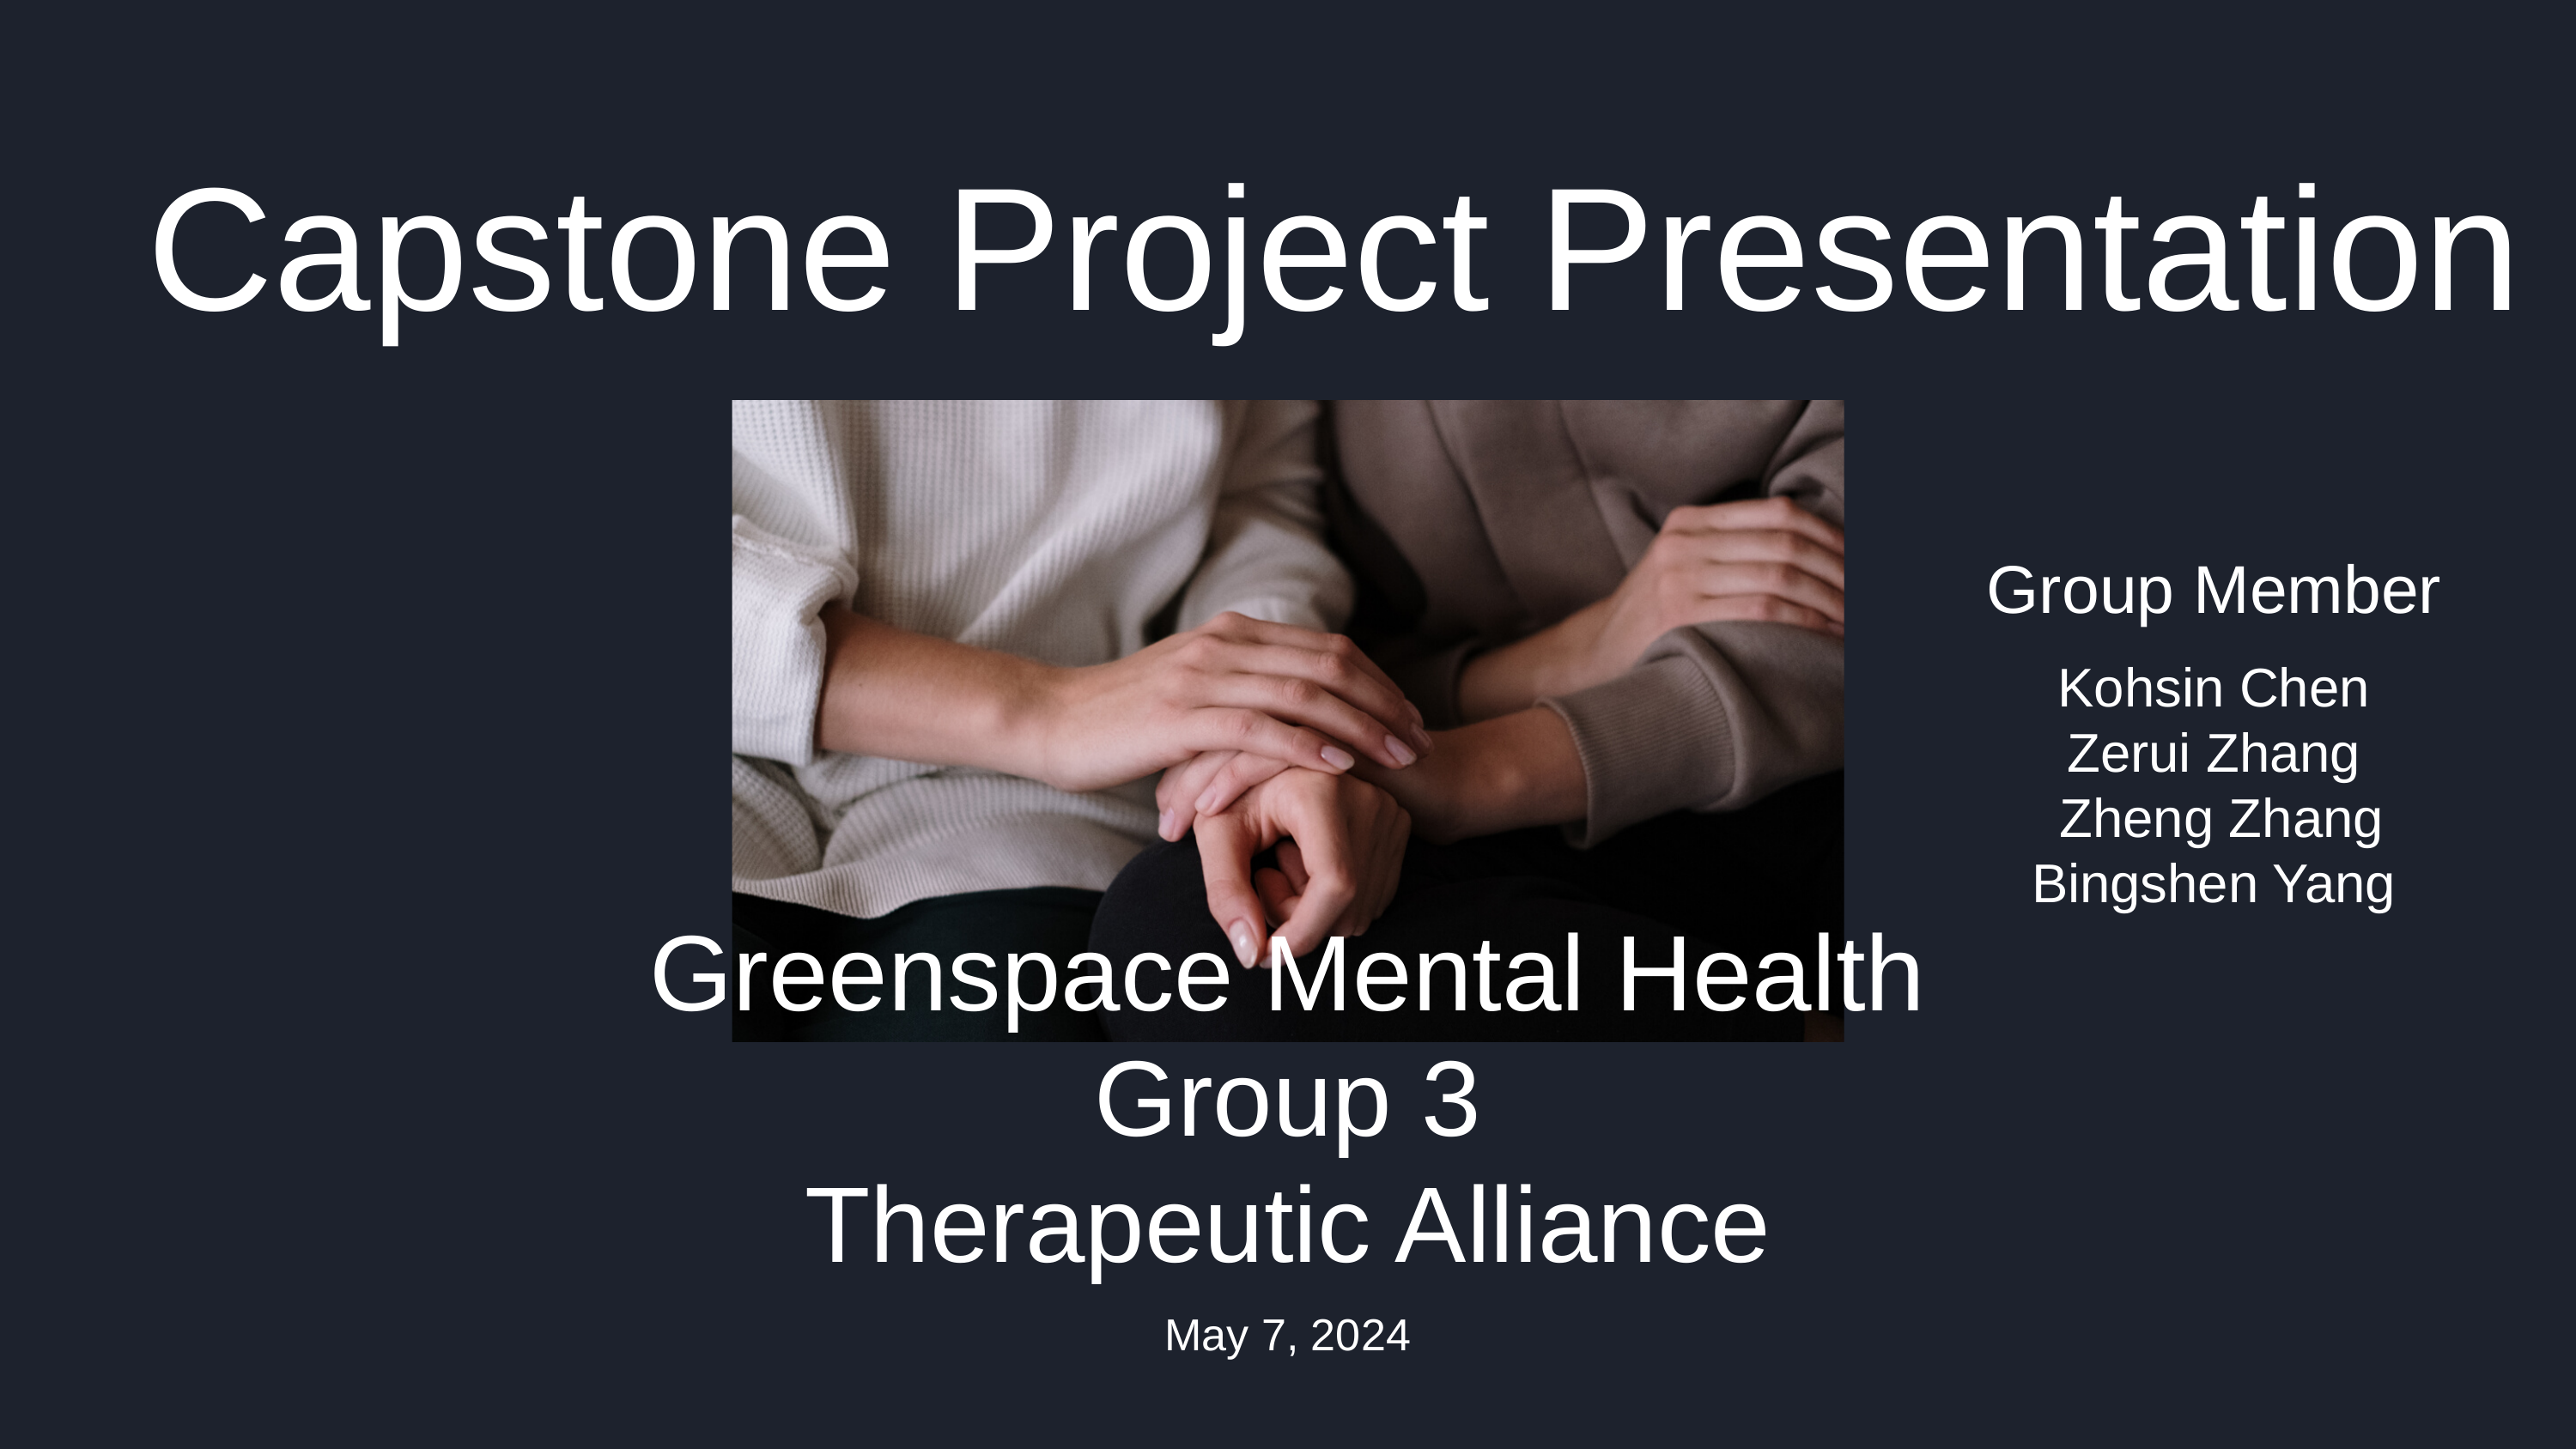

Capstone Project Presentation

Group Member
Kohsin Chen
Zerui Zhang
 Zheng Zhang
Bingshen Yang
Greenspace Mental Health
Group 3
Therapeutic Alliance
May 7, 2024